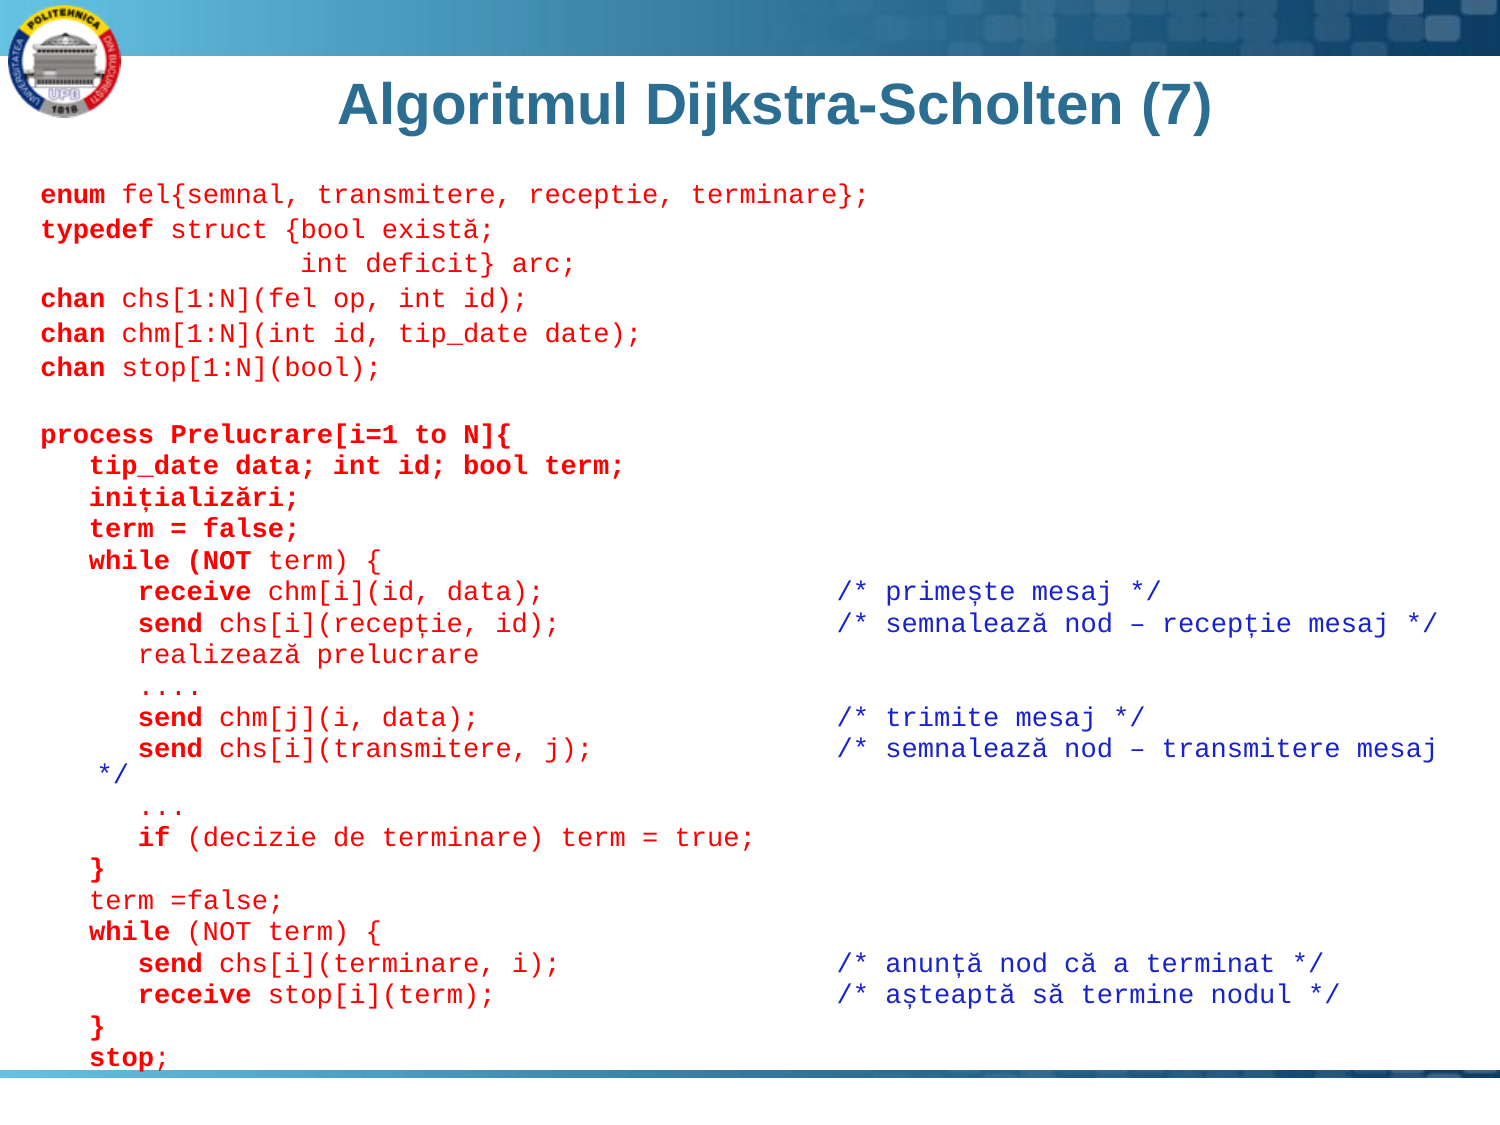

# Algoritmul Dijkstra-Scholten (7)
enum fel{semnal, transmitere, receptie, terminare};
typedef struct {bool există;
                int deficit} arc;
chan chs[1:N](fel op, int id);
chan chm[1:N](int id, tip_date date);
chan stop[1:N](bool);

process Prelucrare[i=1 to N]{
   tip_date data; int id; bool term;
   inițializări;
   term = false;
   while (NOT term) {
      receive chm[i](id, data);                  /* primește mesaj */
      send chs[i](recepție, id);                 /* semnalează nod – recepție mesaj */
      realizează prelucrare
      ....
      send chm[j](i, data);                      /* trimite mesaj */
      send chs[i](transmitere, j);               /* semnalează nod – transmitere mesaj */
      ...
      if (decizie de terminare) term = true;
   }
   term =false;
   while (NOT term) {
      send chs[i](terminare, i);                 /* anunță nod că a terminat */
      receive stop[i](term);                     /* așteaptă să termine nodul */
   }
   stop;